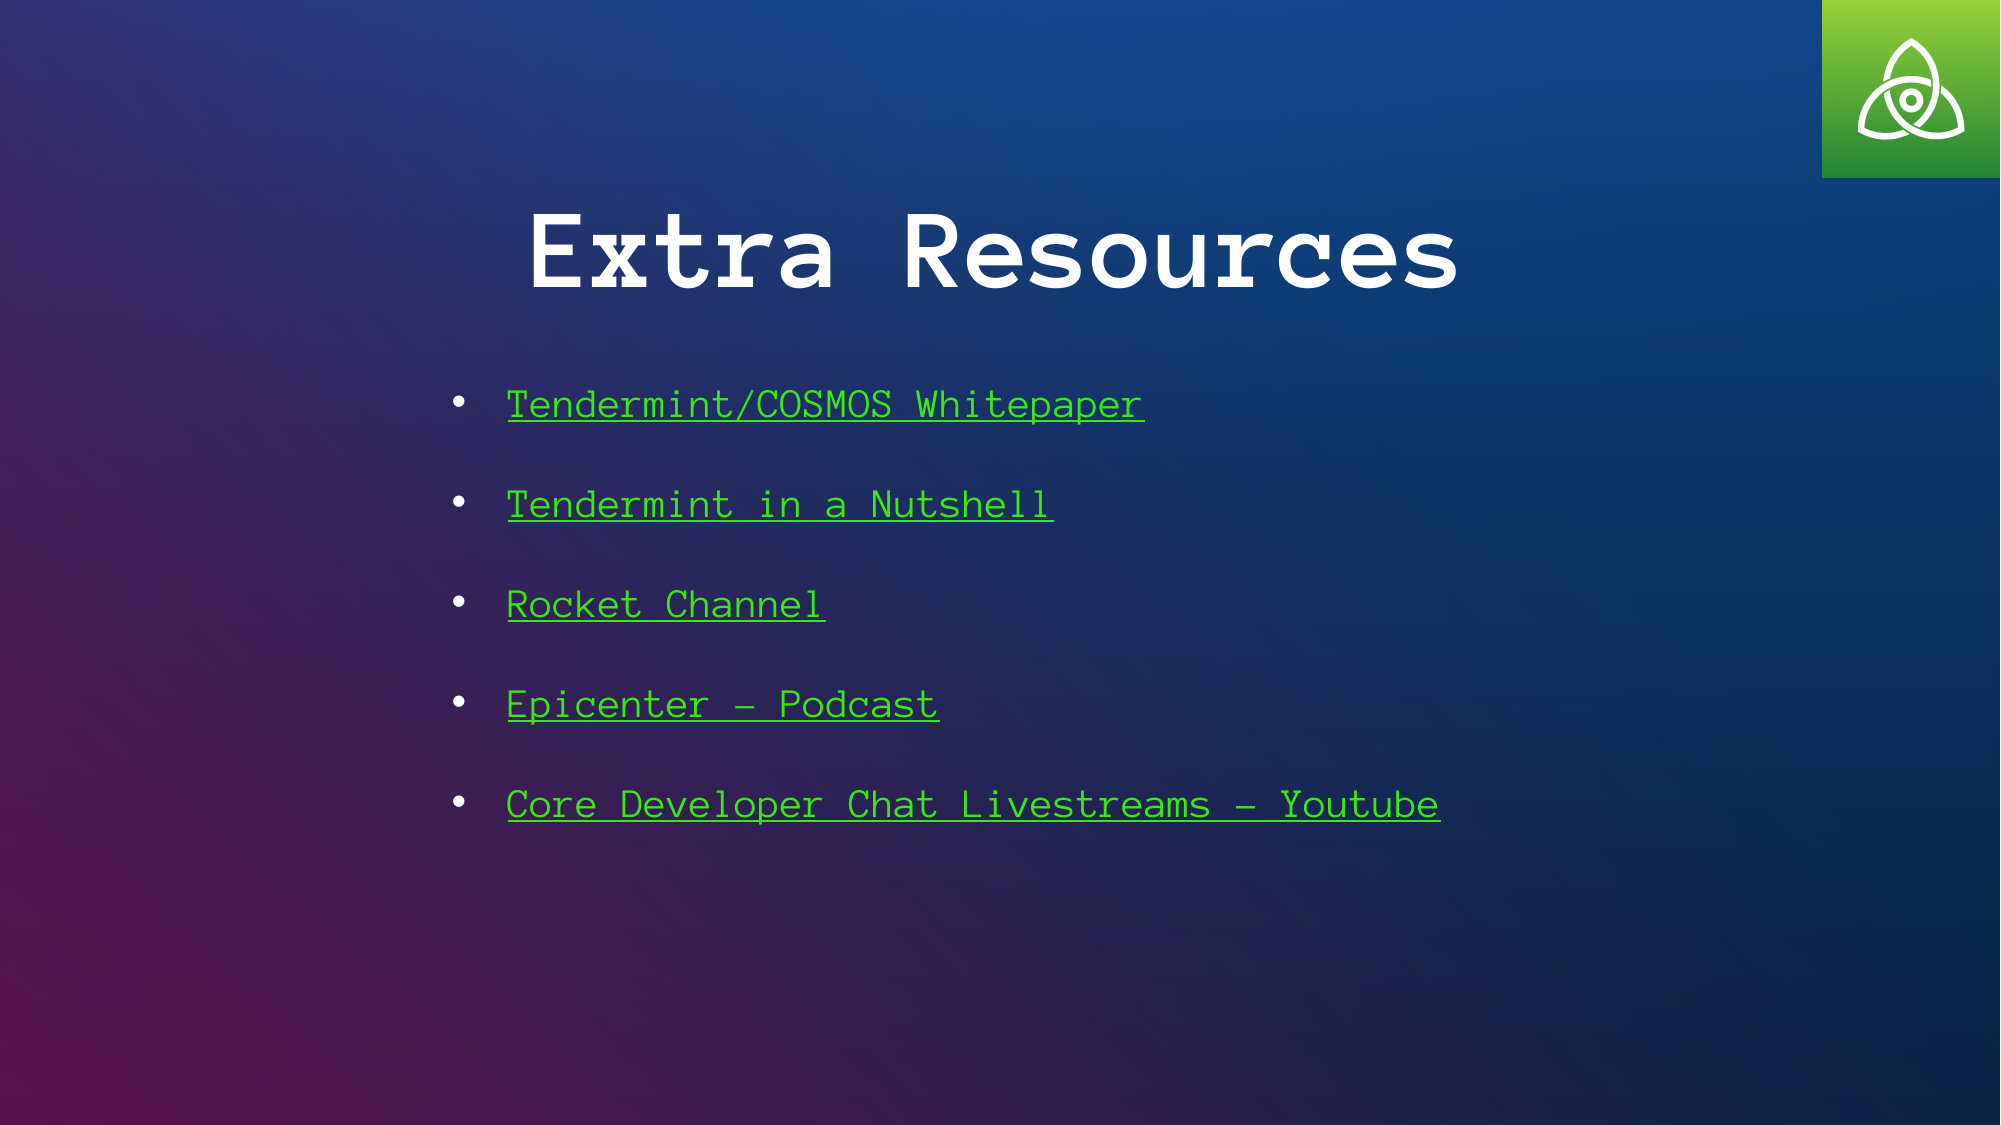

# Extra Resources
Tendermint/COSMOS Whitepaper

Tendermint in a Nutshell

Rocket Channel

Epicenter – Podcast

Core Developer Chat Livestreams - Youtube